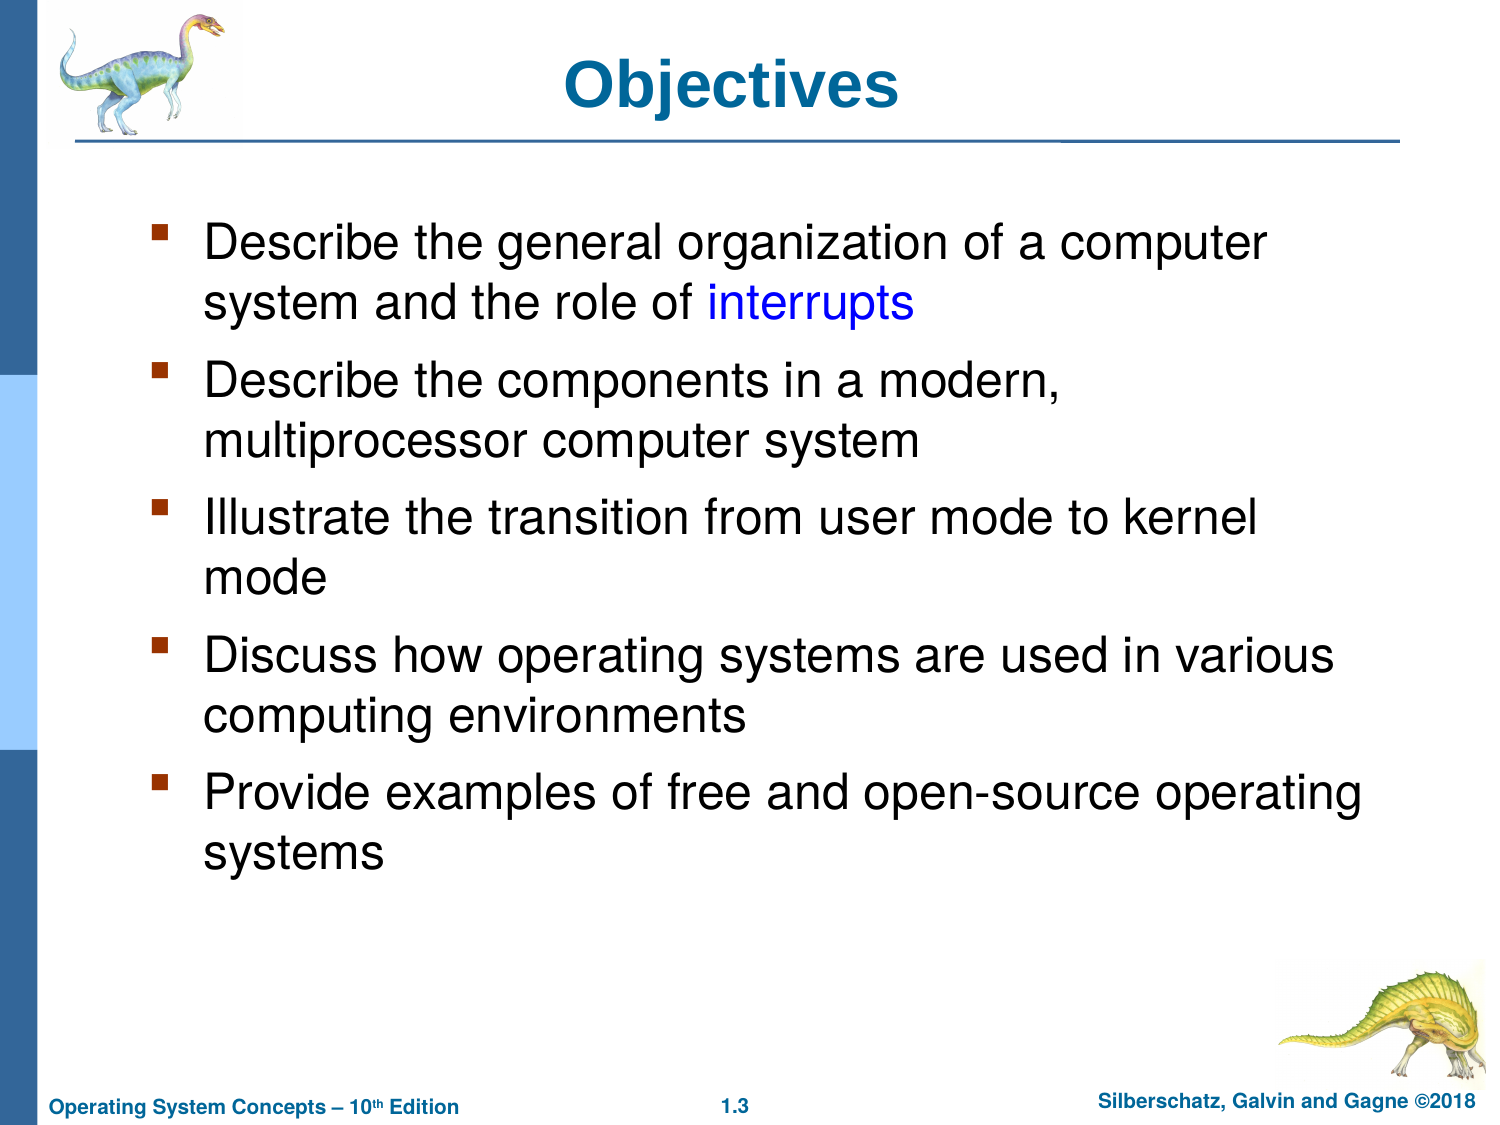

Objectives
Describe the general organization of a computer system and the role of interrupts
Describe the components in a modern, multiprocessor computer system
Illustrate the transition from user mode to kernel mode
Discuss how operating systems are used in various computing environments
Provide examples of free and open-source operating systems